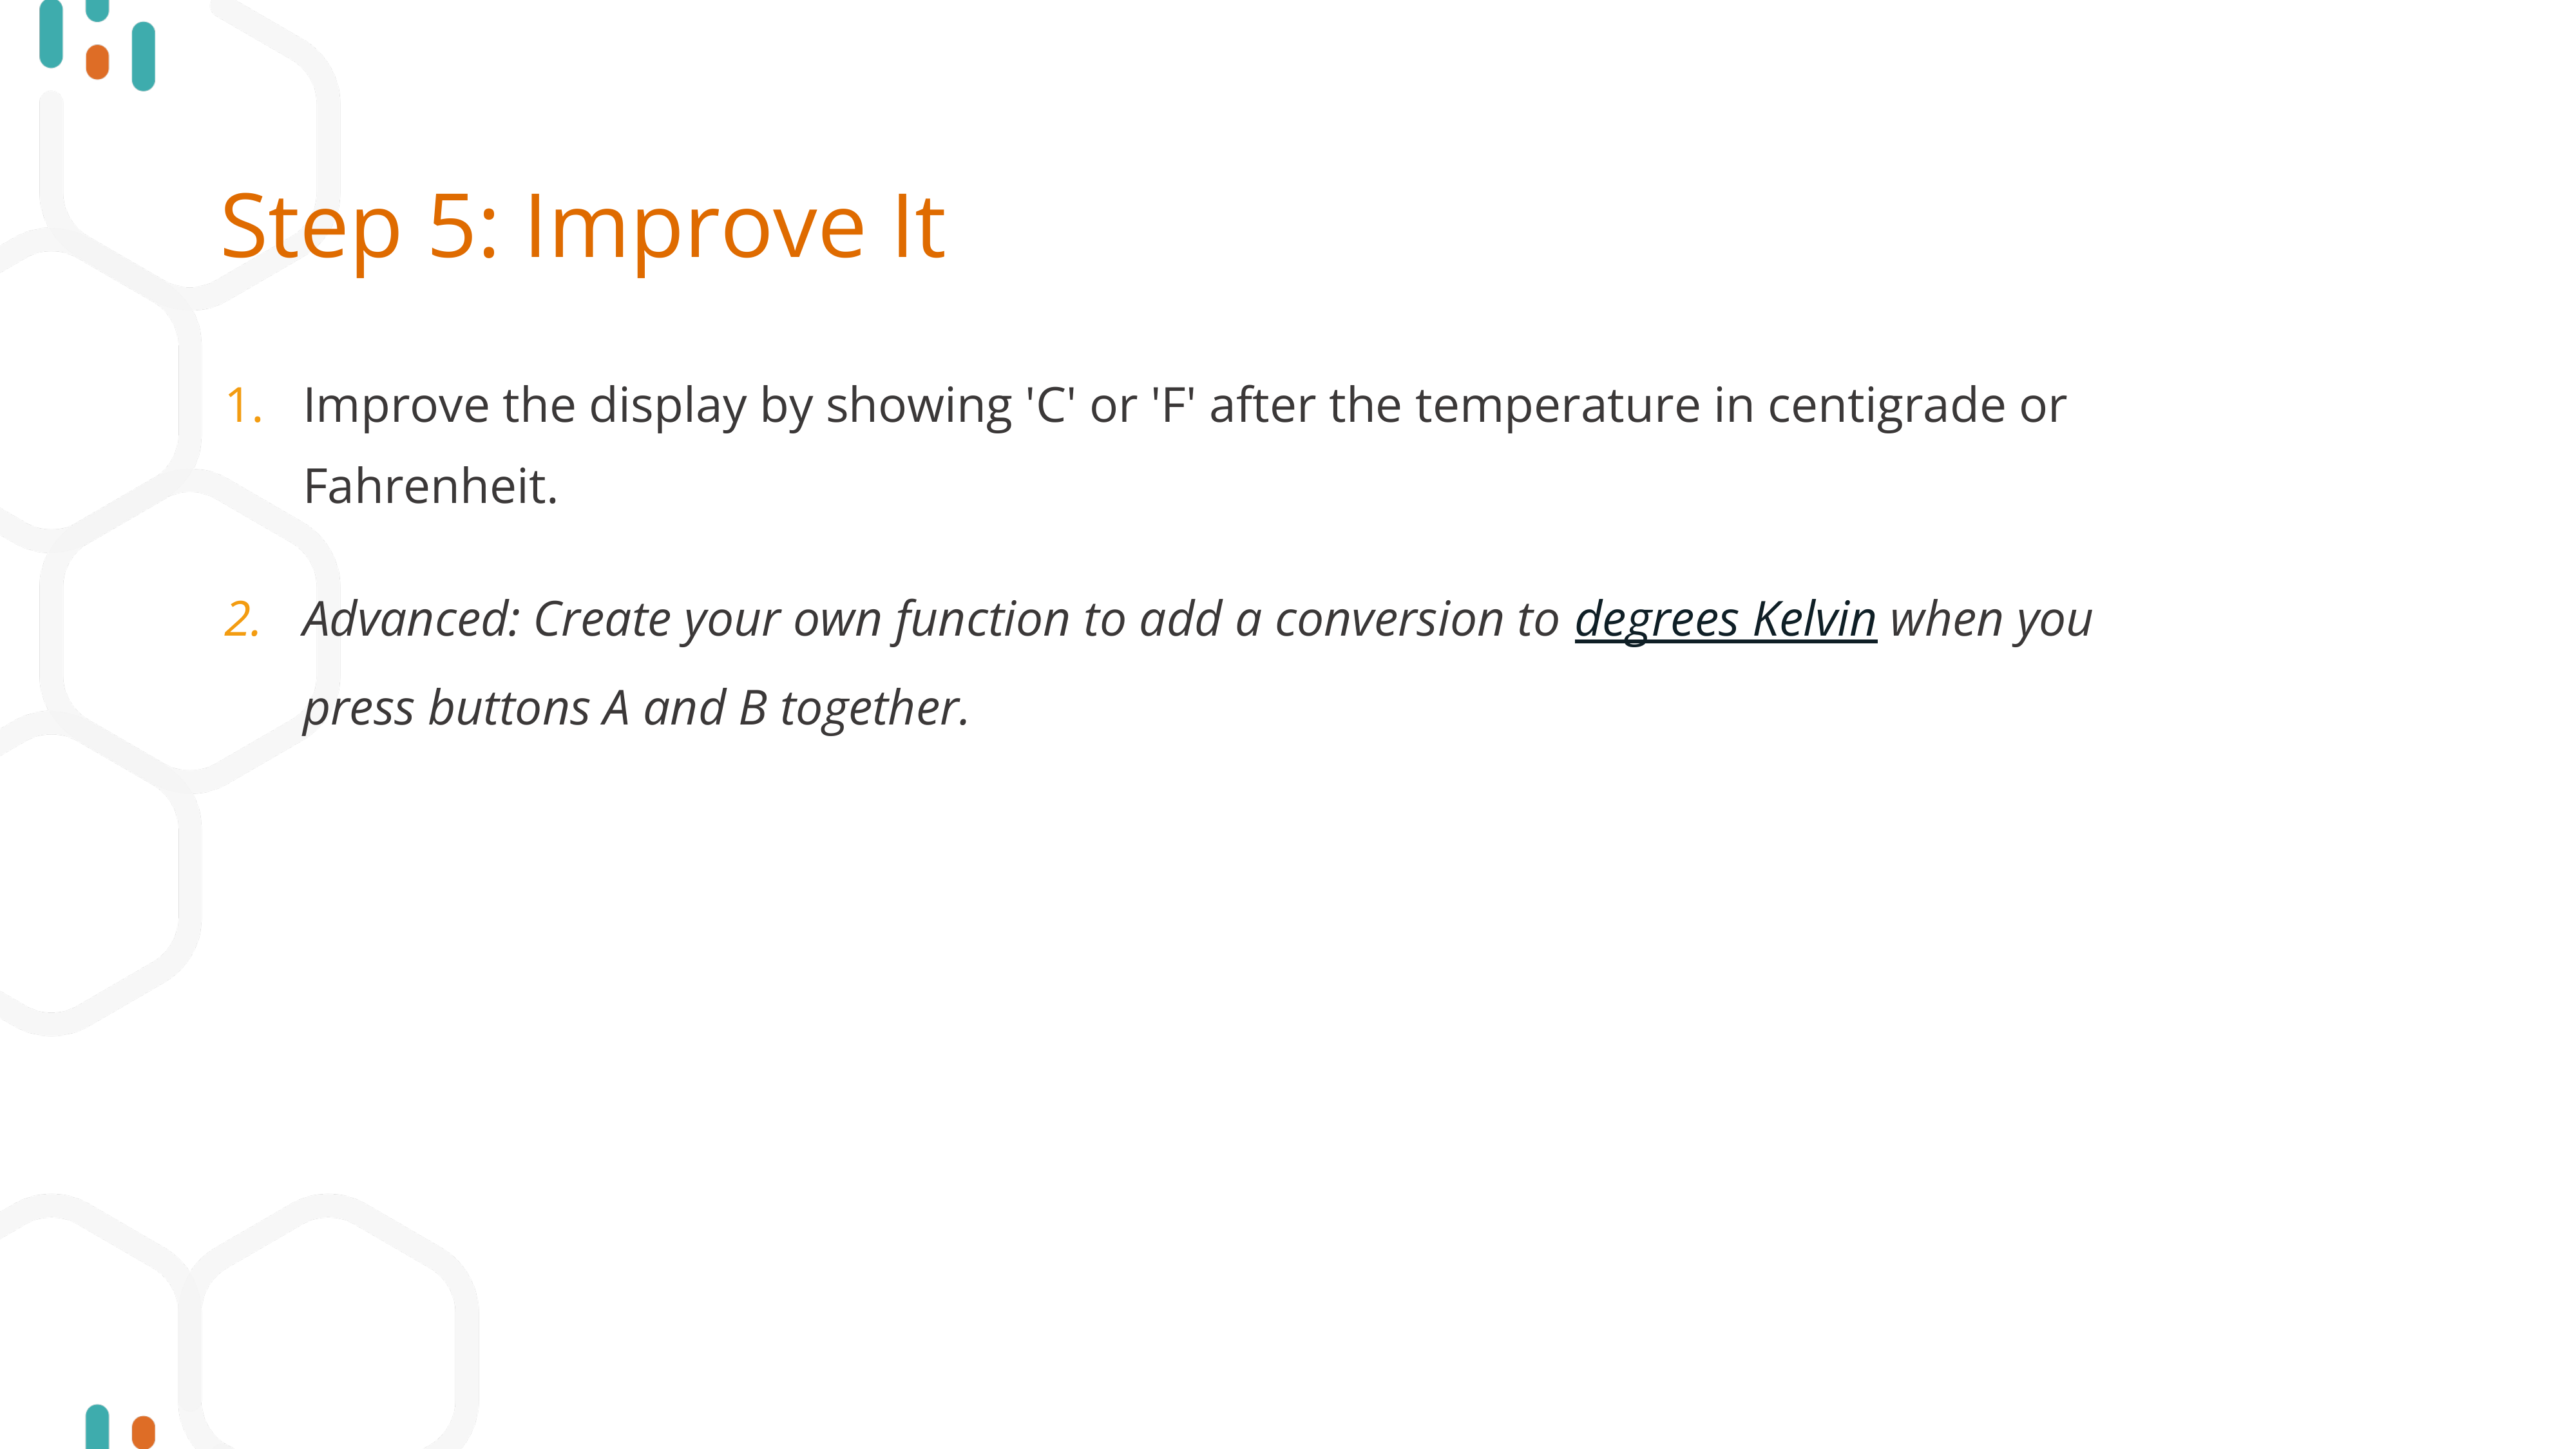

# Step 5: Improve It
Improve the display by showing 'C' or 'F' after the temperature in centigrade or Fahrenheit.
Advanced: Create your own function to add a conversion to degrees Kelvin when you press buttons A and B together.